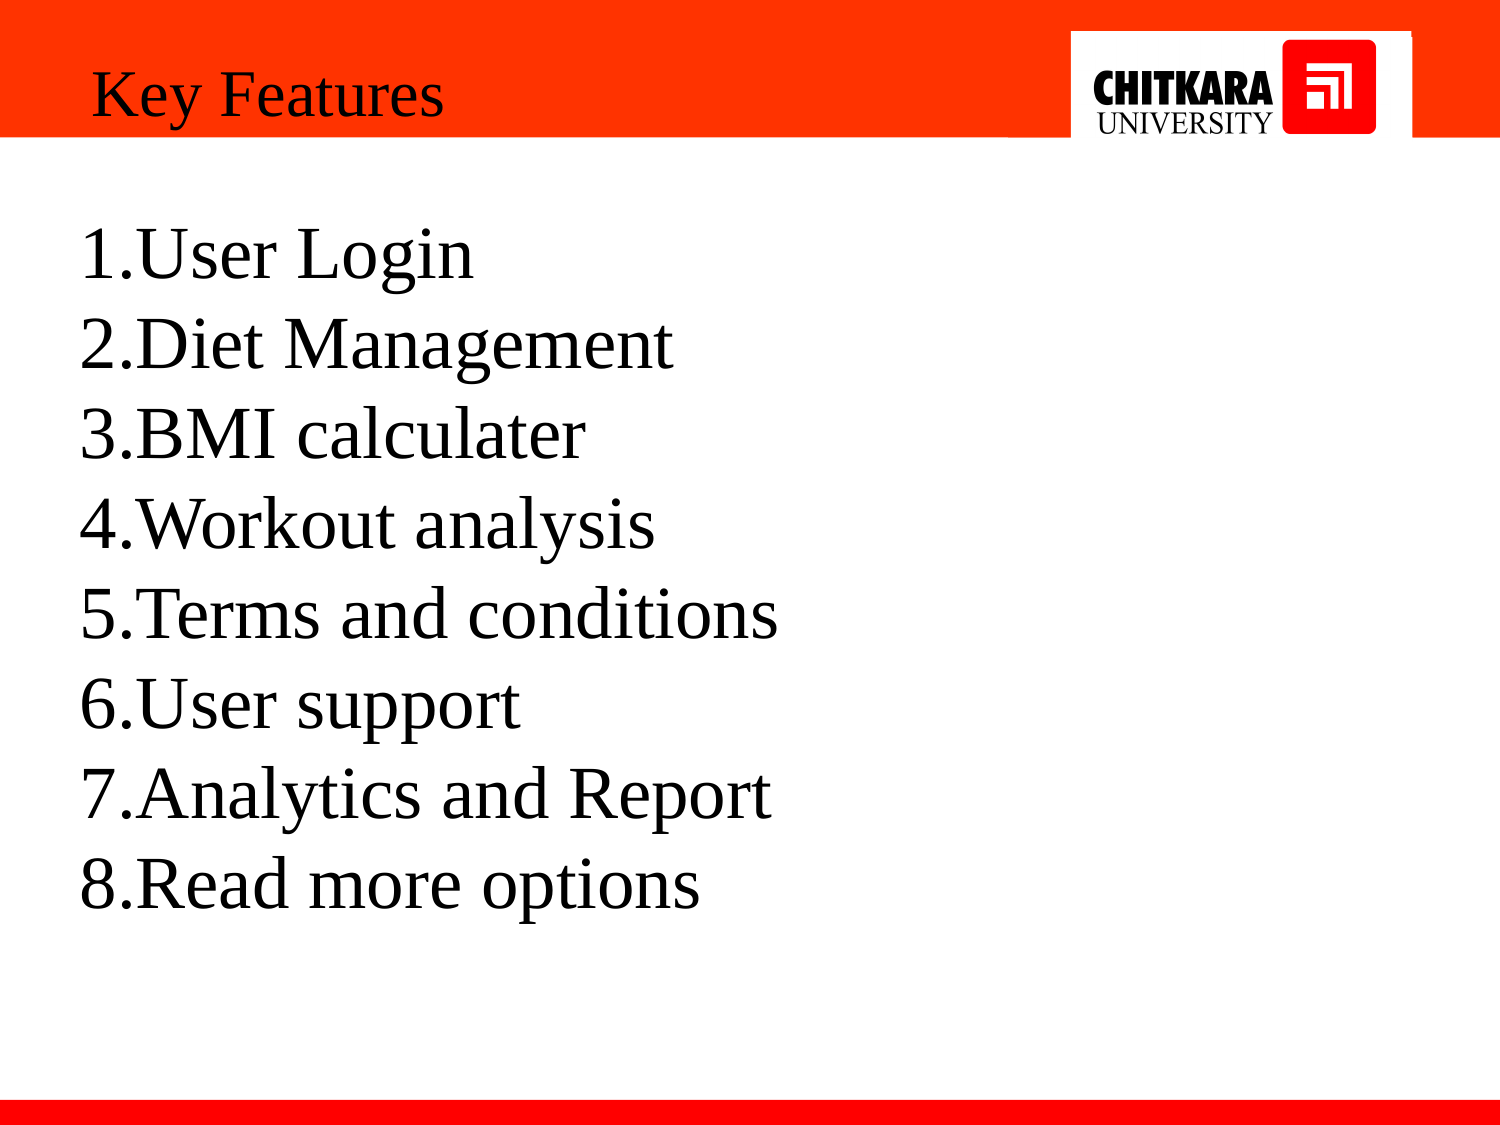

Key Features
1.User Login
2.Diet Management
3.BMI calculater
4.Workout analysis
5.Terms and conditions
6.User support
7.Analytics and Report
8.Read more options